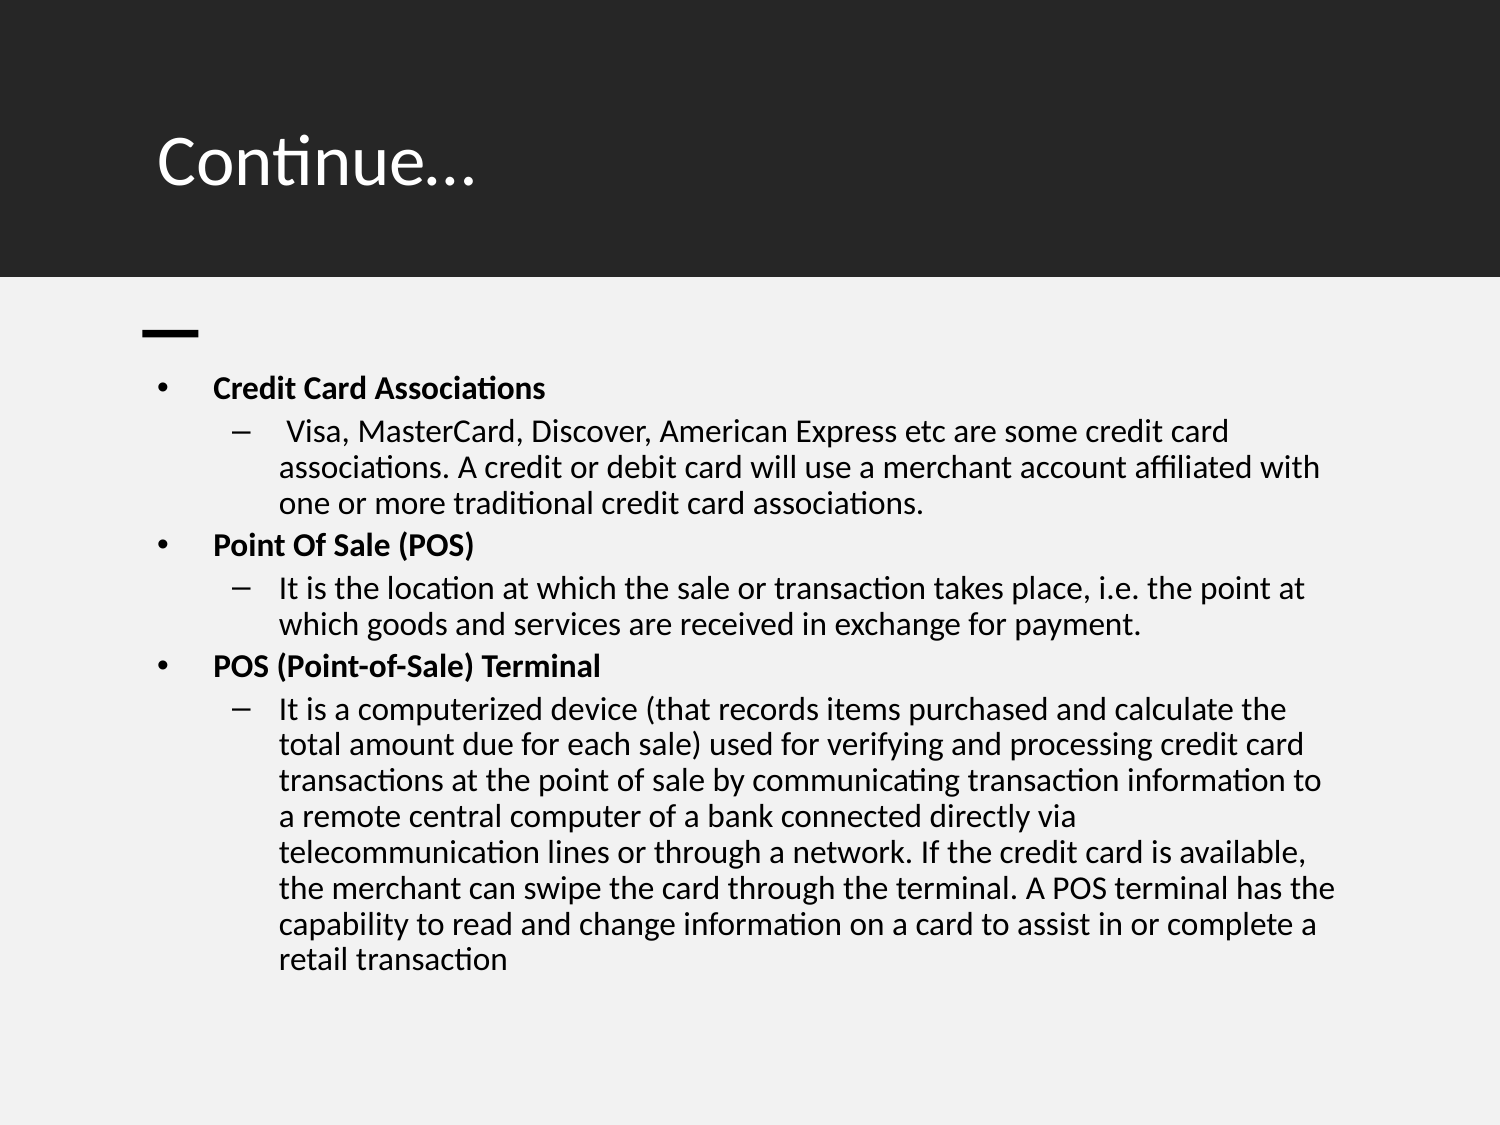

# Continue…

Credit Card Associations
 Visa, MasterCard, Discover, American Express etc are some credit card associations. A credit or debit card will use a merchant account affiliated with one or more traditional credit card associations.
Point Of Sale (POS)
It is the location at which the sale or transaction takes place, i.e. the point at which goods and services are received in exchange for payment.
POS (Point-of-Sale) Terminal
It is a computerized device (that records items purchased and calculate the total amount due for each sale) used for verifying and processing credit card transactions at the point of sale by communicating transaction information to a remote central computer of a bank connected directly via telecommunication lines or through a network. If the credit card is available, the merchant can swipe the card through the terminal. A POS terminal has the capability to read and change information on a card to assist in or complete a retail transaction

25